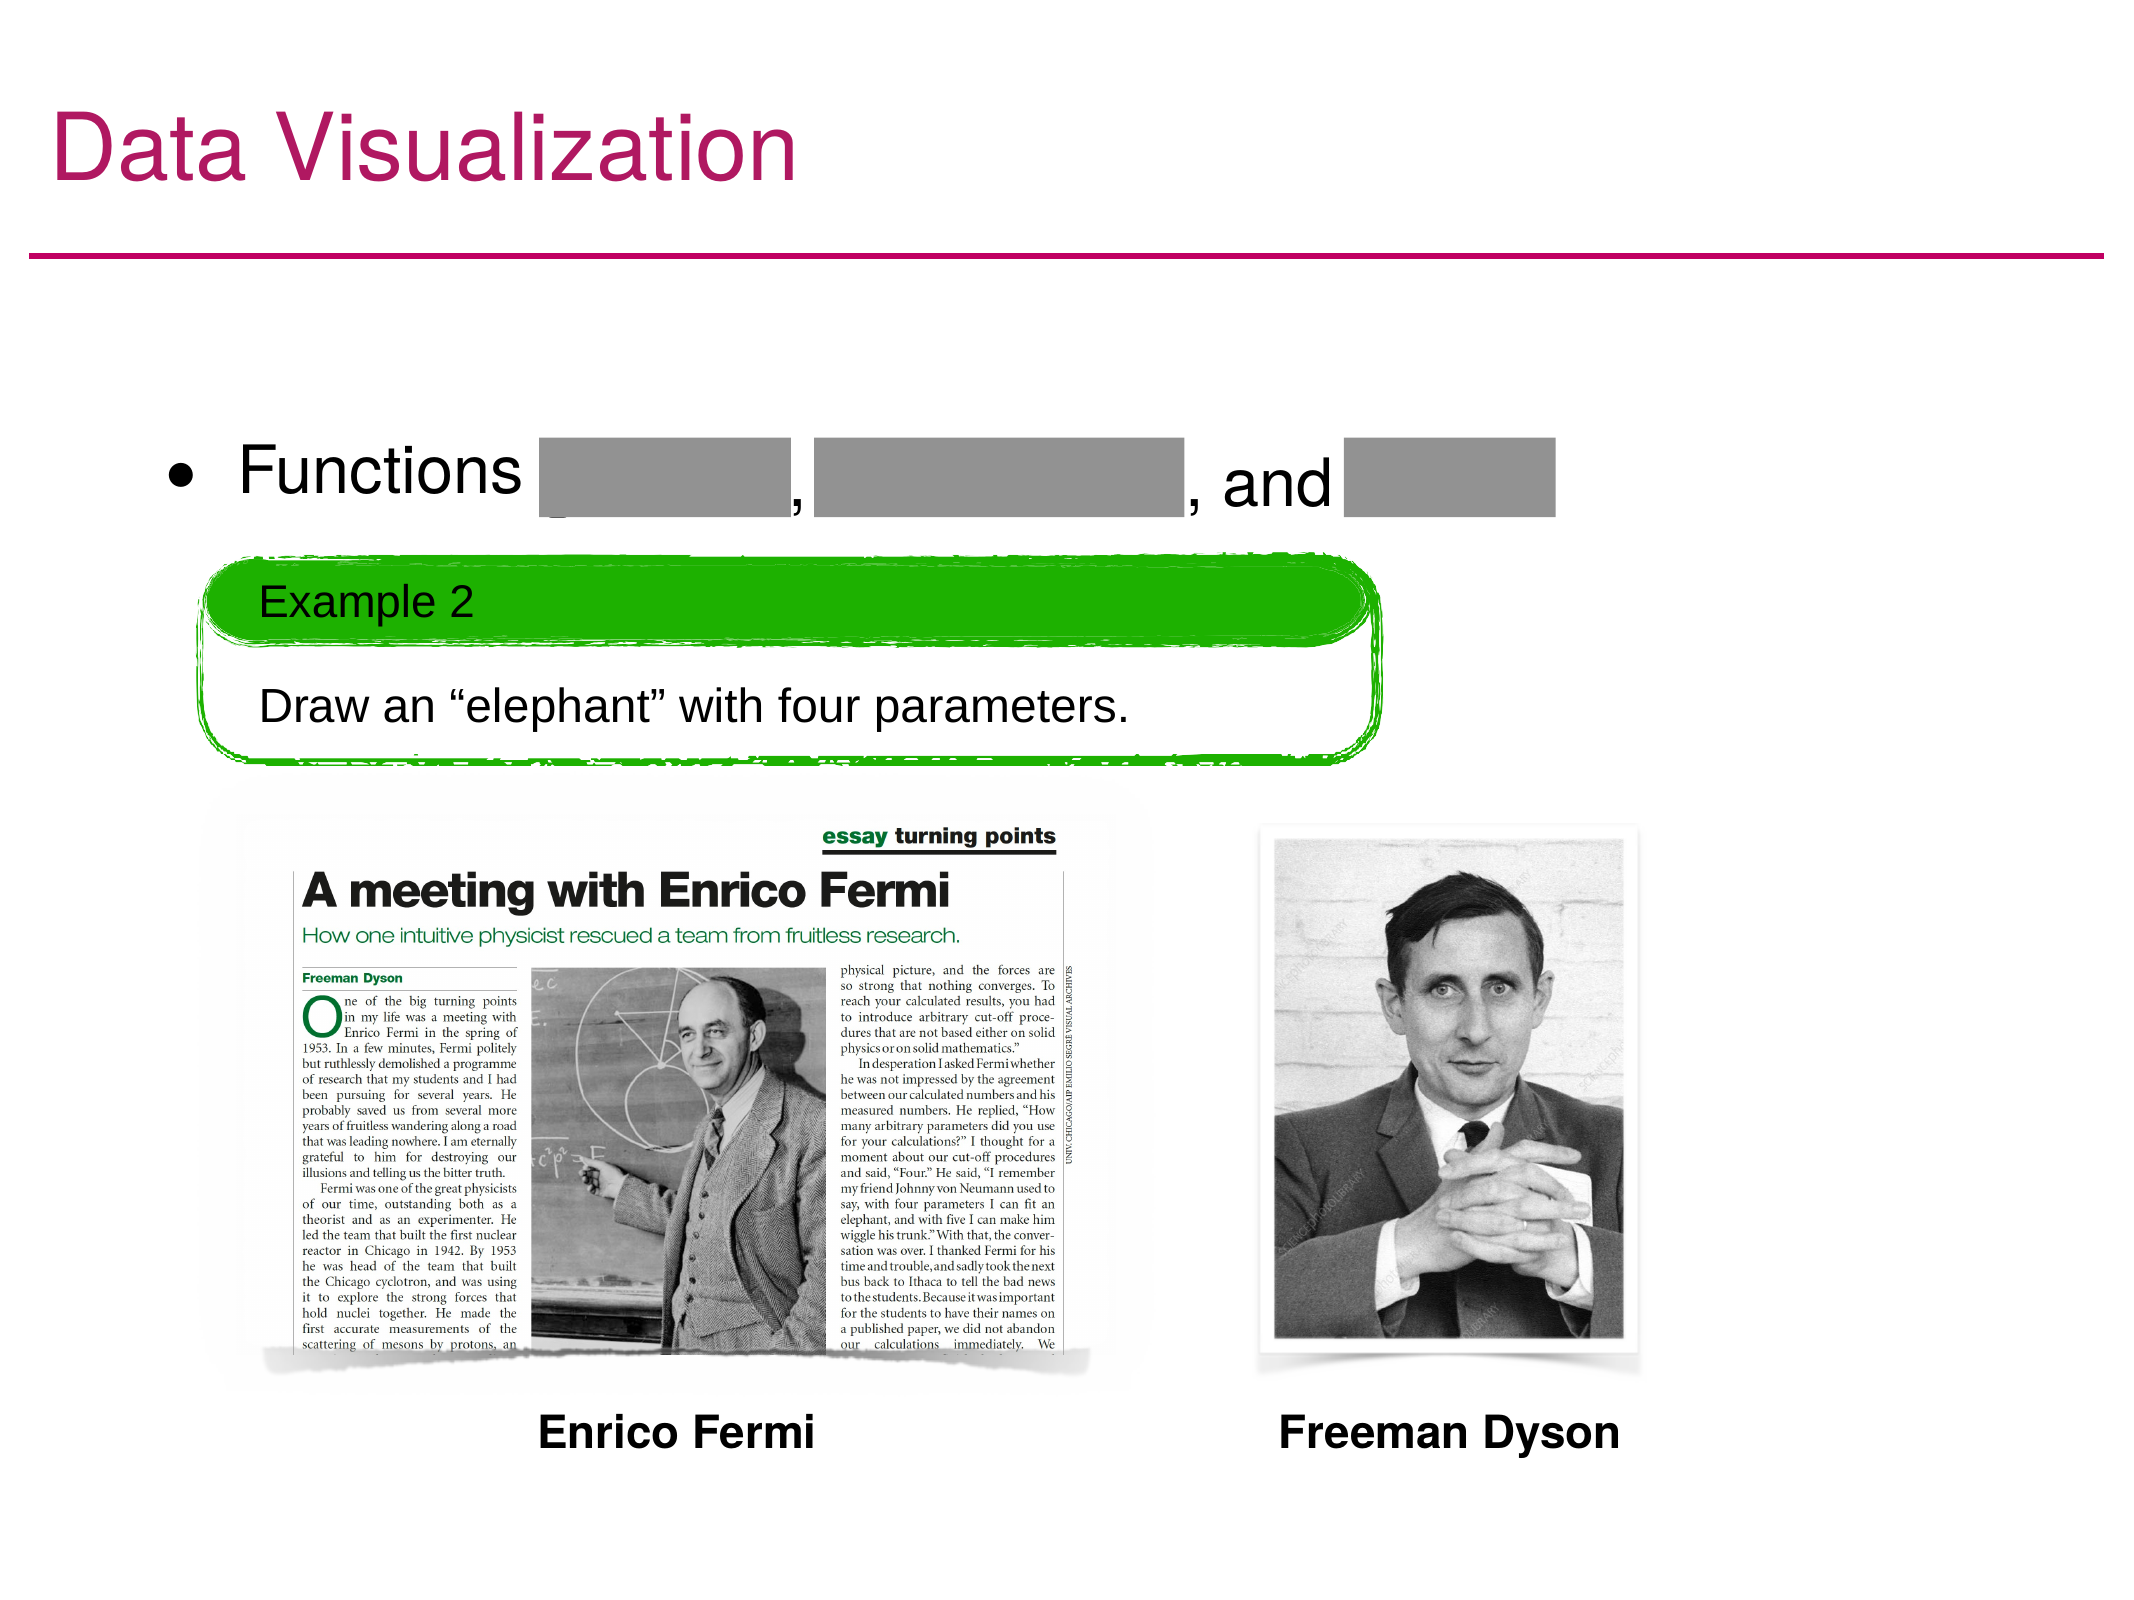

# Data Visualization

Functions
Example 2
plot()

scatter()

bar()

,
, and

Draw an “elephant” with four parameters.

Enrico Fermi
Freeman Dyson